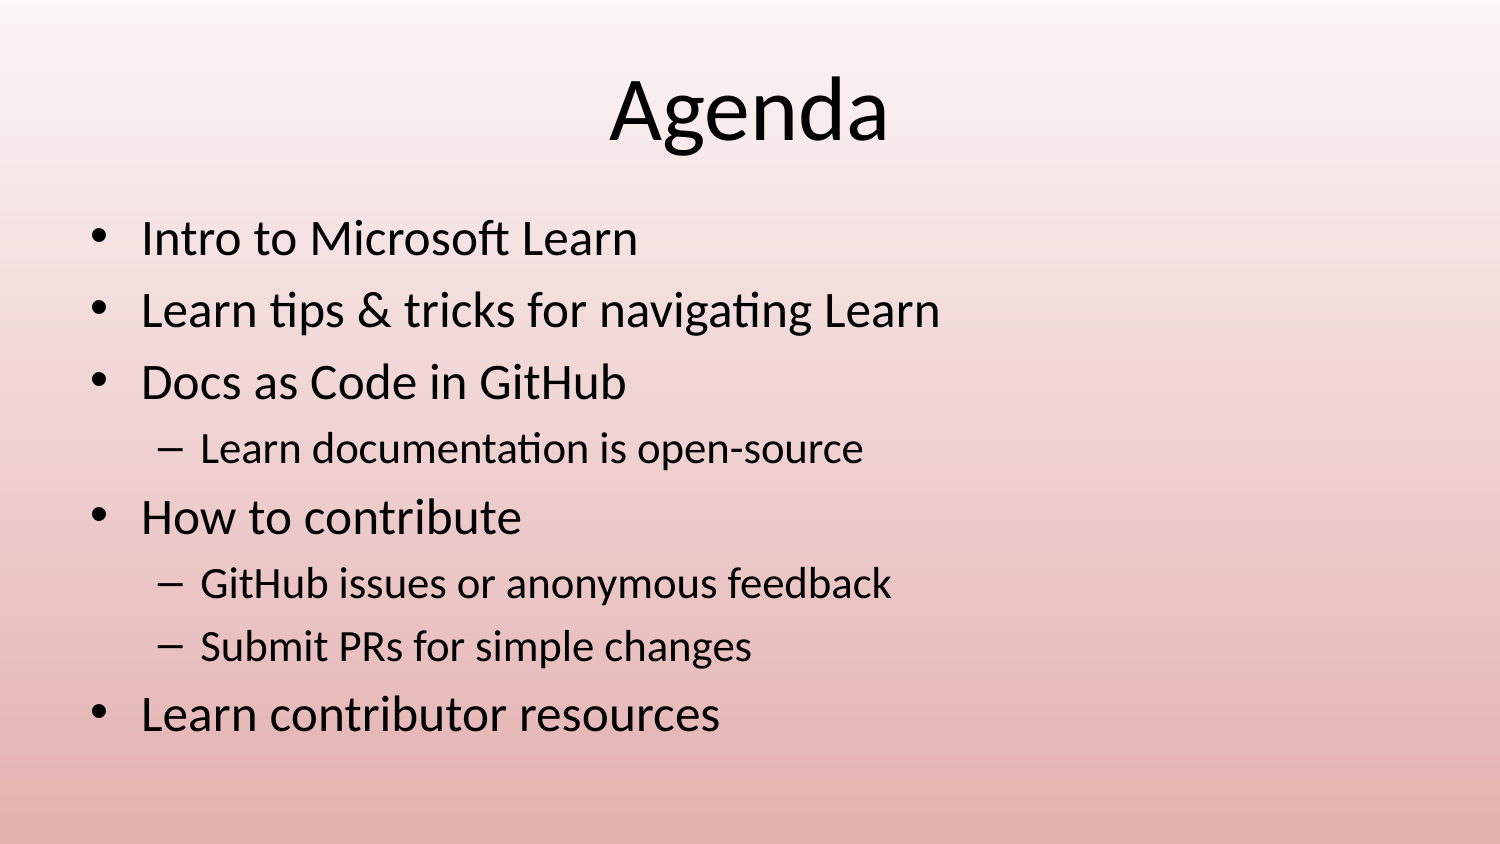

# Agenda
Intro to Microsoft Learn
Learn tips & tricks for navigating Learn
Docs as Code in GitHub
Learn documentation is open-source
How to contribute
GitHub issues or anonymous feedback
Submit PRs for simple changes
Learn contributor resources